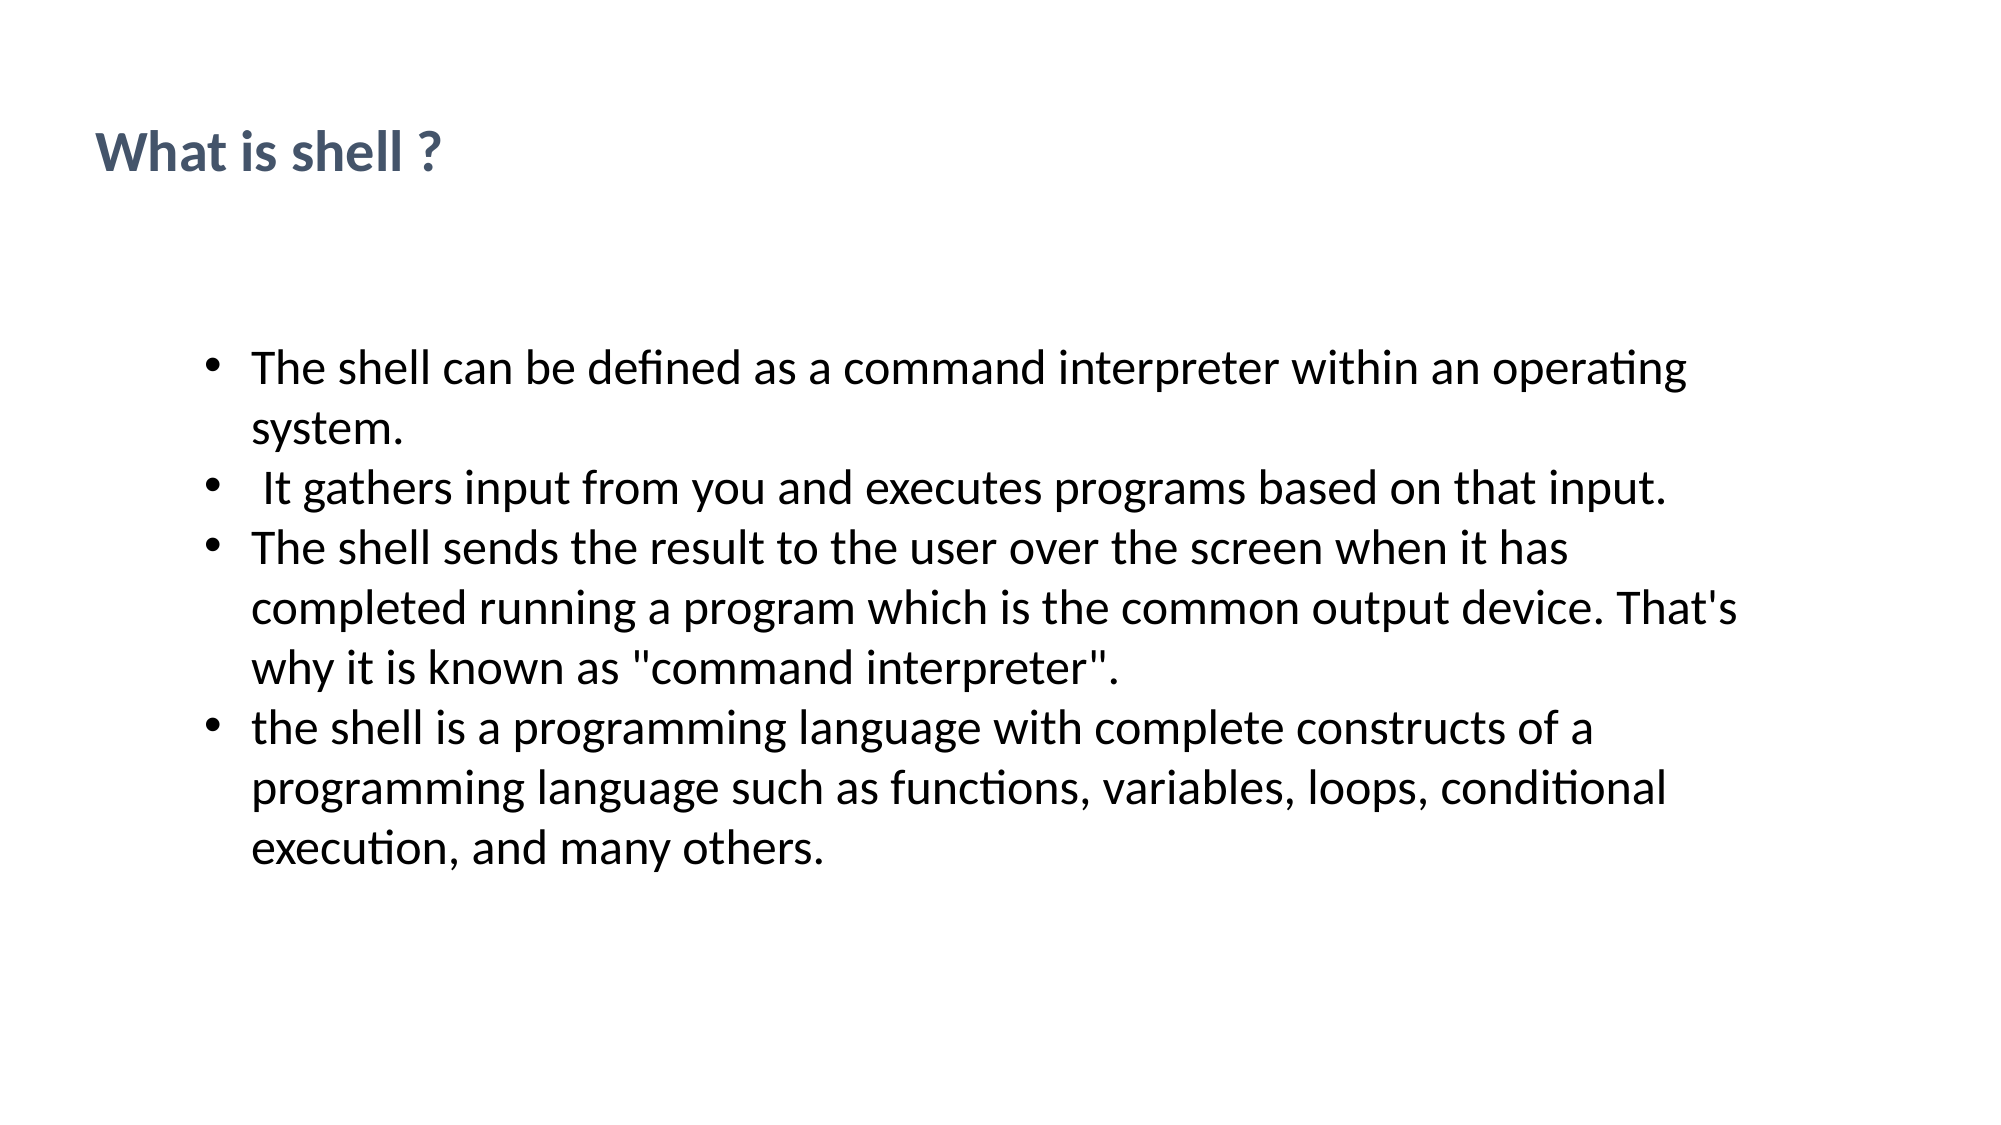

What is shell ?
The shell can be defined as a command interpreter within an operating system.
 It gathers input from you and executes programs based on that input.
The shell sends the result to the user over the screen when it has completed running a program which is the common output device. That's why it is known as "command interpreter".
the shell is a programming language with complete constructs of a programming language such as functions, variables, loops, conditional execution, and many others.